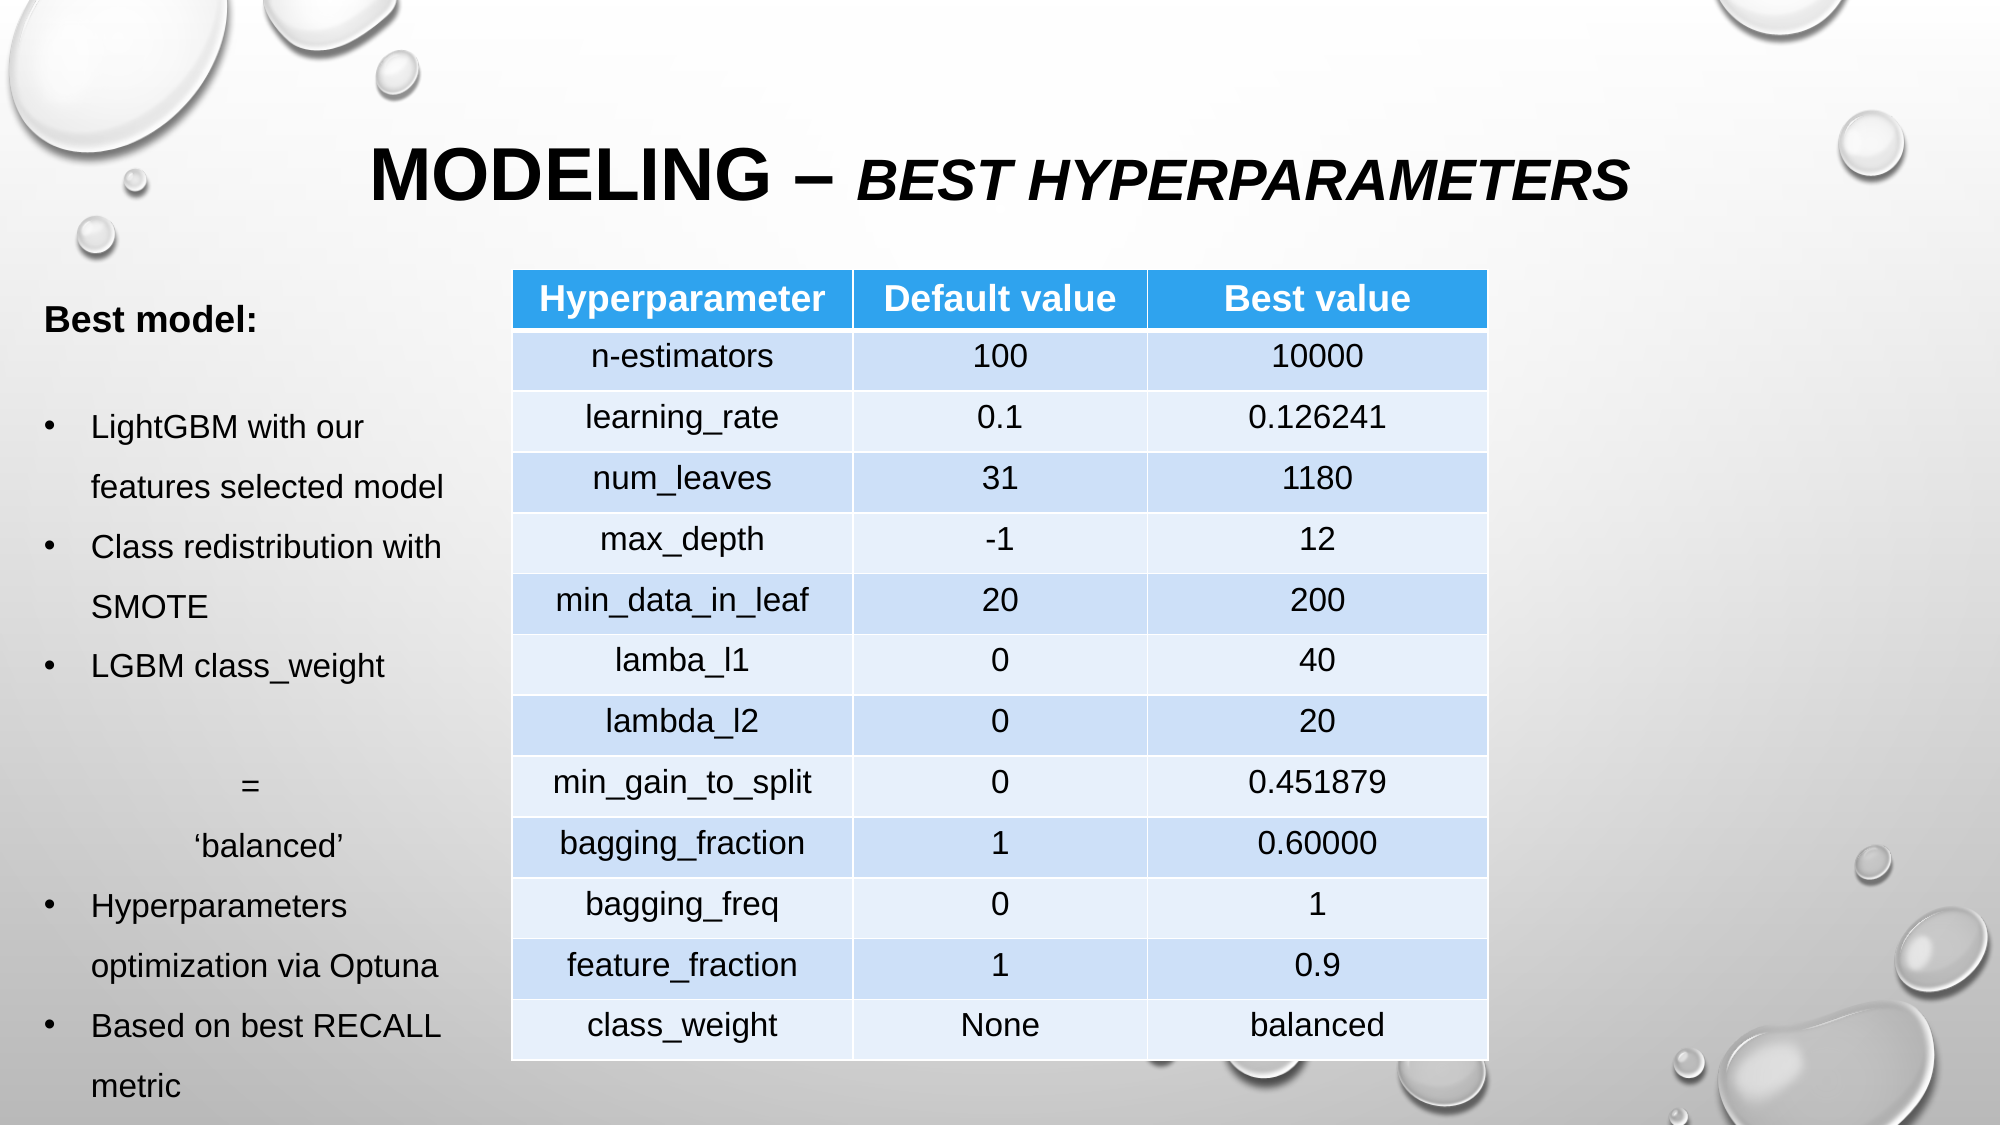

# MODELING – Best Hyperparameters
| Hyperparameter | Default value | Best value |
| --- | --- | --- |
| n-estimators | 100 | 10000 |
| learning\_rate | 0.1 | 0.126241 |
| num\_leaves | 31 | 1180 |
| max\_depth | -1 | 12 |
| min\_data\_in\_leaf | 20 | 200 |
| lamba\_l1 | 0 | 40 |
| lambda\_l2 | 0 | 20 |
| min\_gain\_to\_split | 0 | 0.451879 |
| bagging\_fraction | 1 | 0.60000 |
| bagging\_freq | 0 | 1 |
| feature\_fraction | 1 | 0.9 |
| class\_weight | None | balanced |
Best model:

LightGBM with our features selected model
Class redistribution with SMOTE
LGBM class_weight 			=
	‘balanced’
Hyperparameters optimization via Optuna
Based on best RECALL metric